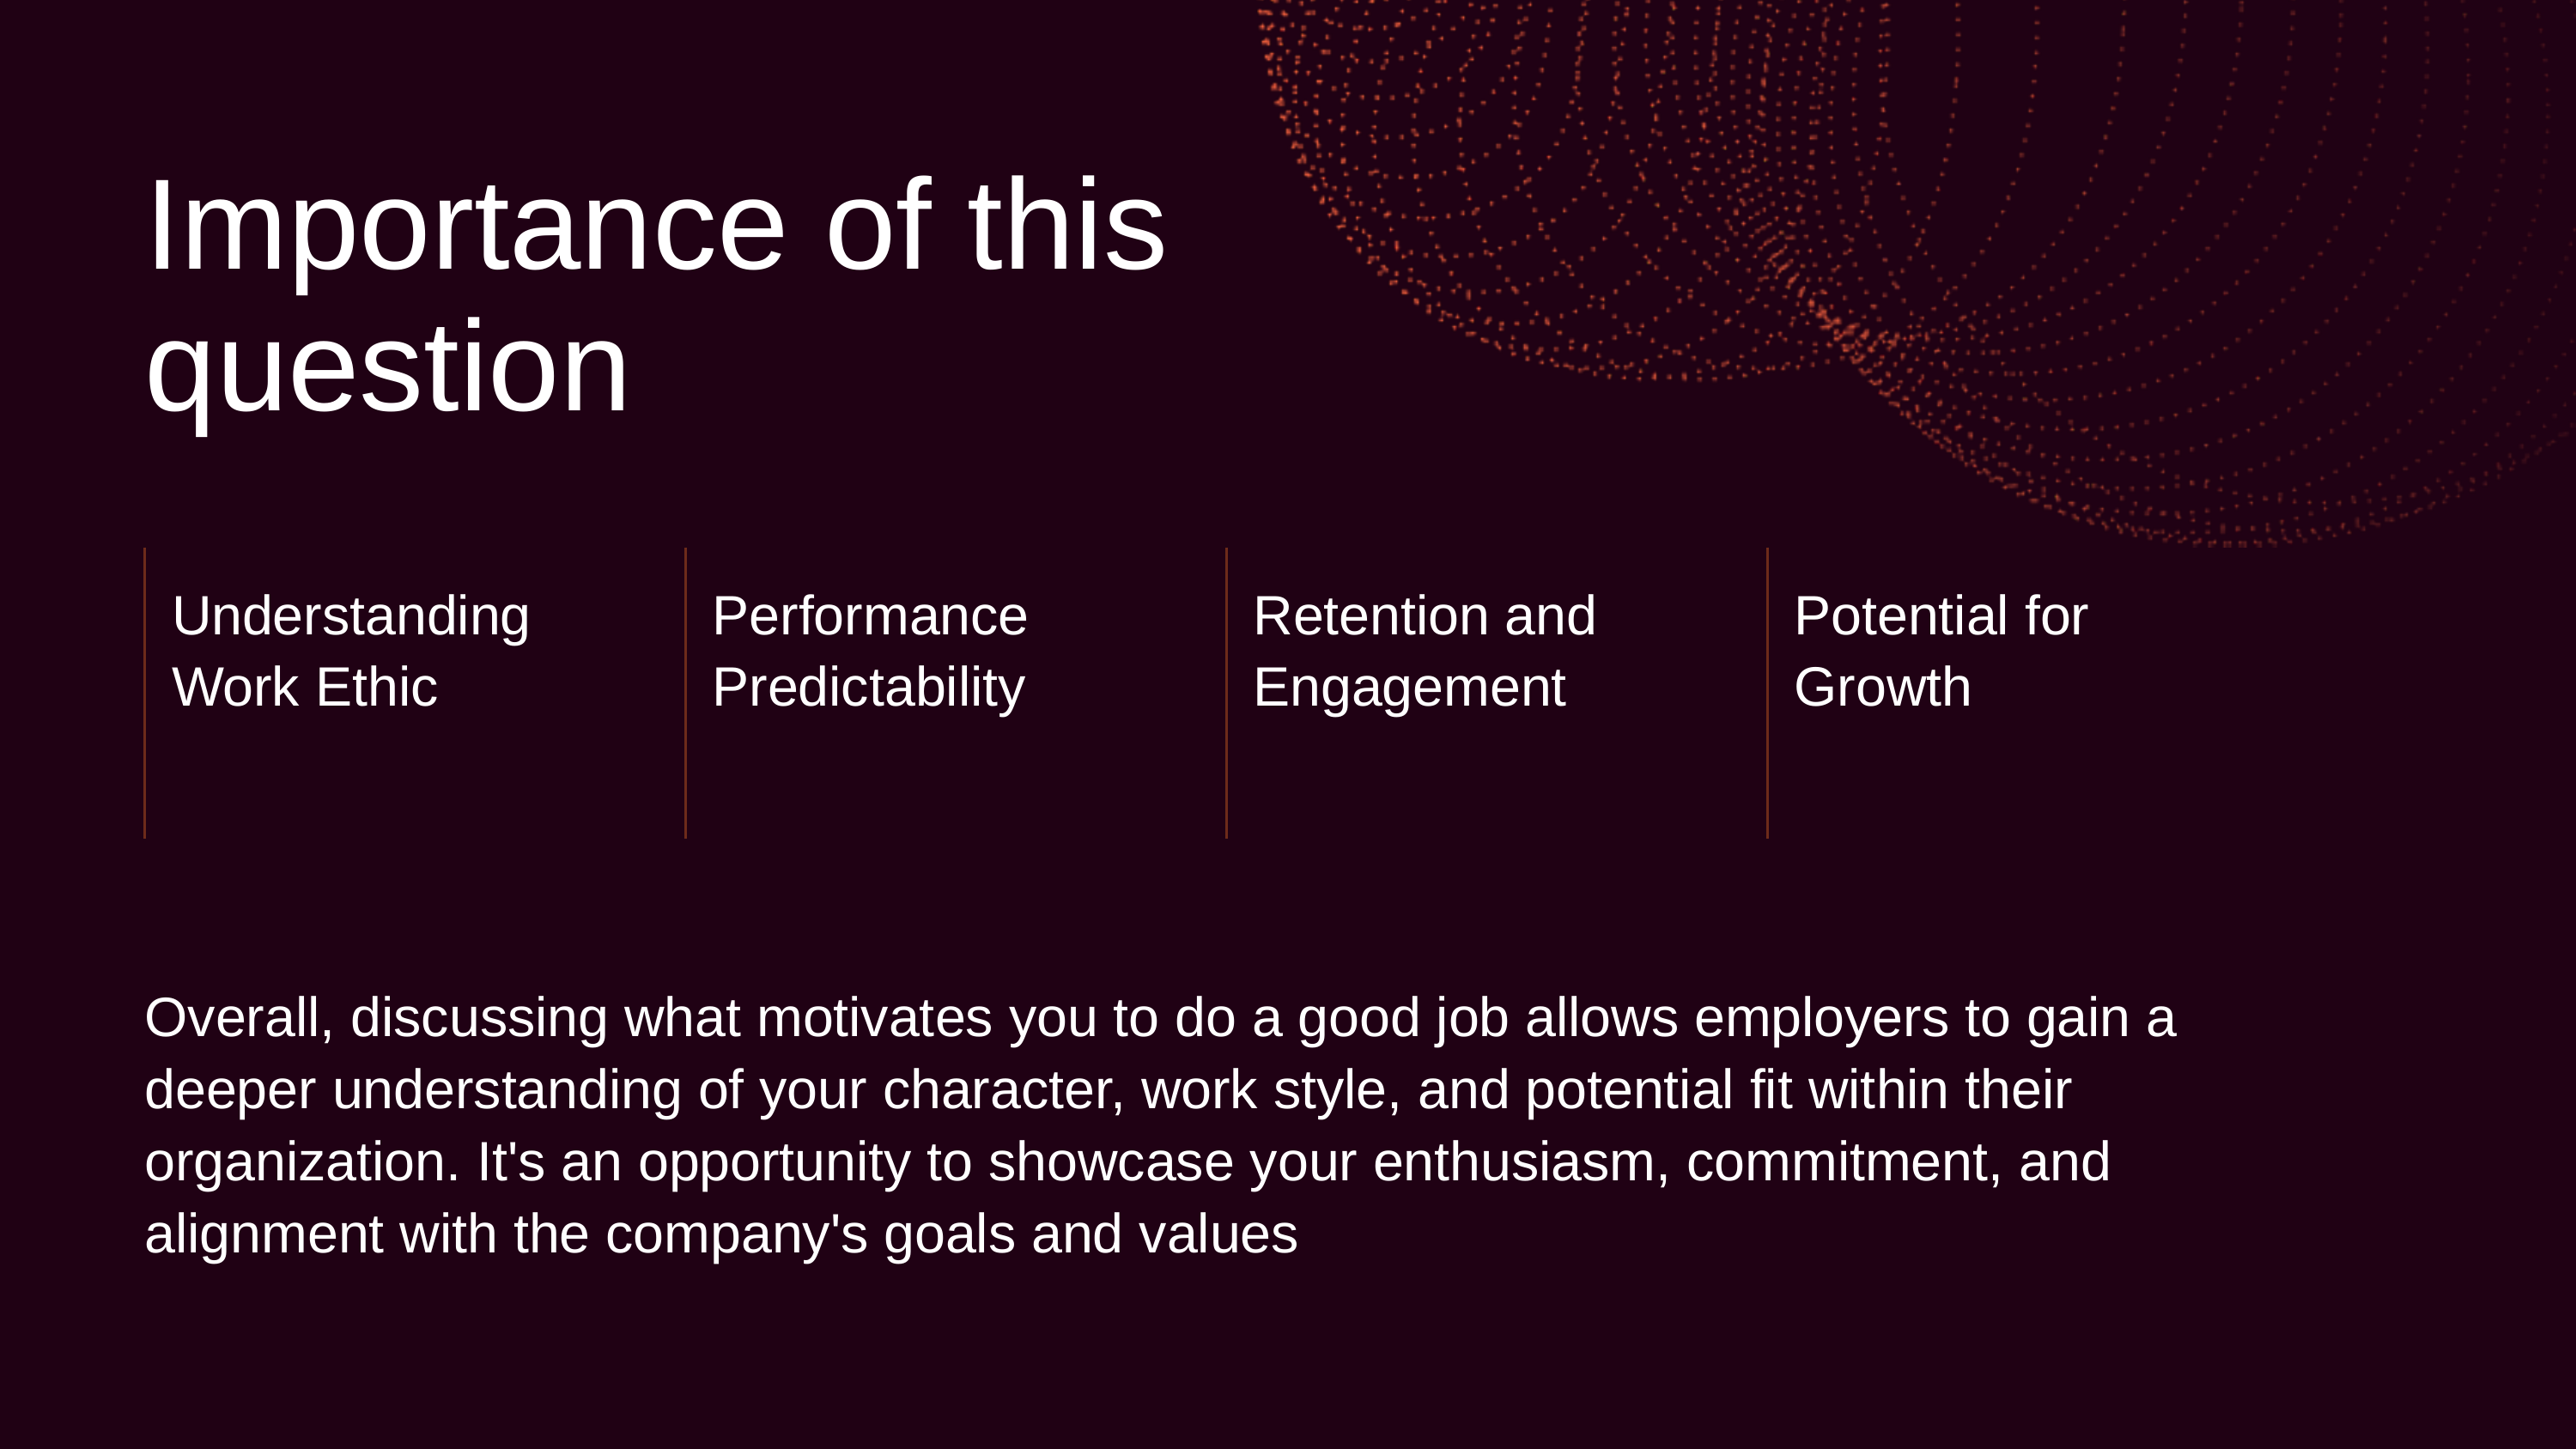

Importance of this question
| Understanding Work Ethic | Performance Predictability | Retention and Engagement | Potential for Growth |
| --- | --- | --- | --- |
Overall, discussing what motivates you to do a good job allows employers to gain a deeper understanding of your character, work style, and potential fit within their organization. It's an opportunity to showcase your enthusiasm, commitment, and alignment with the company's goals and values